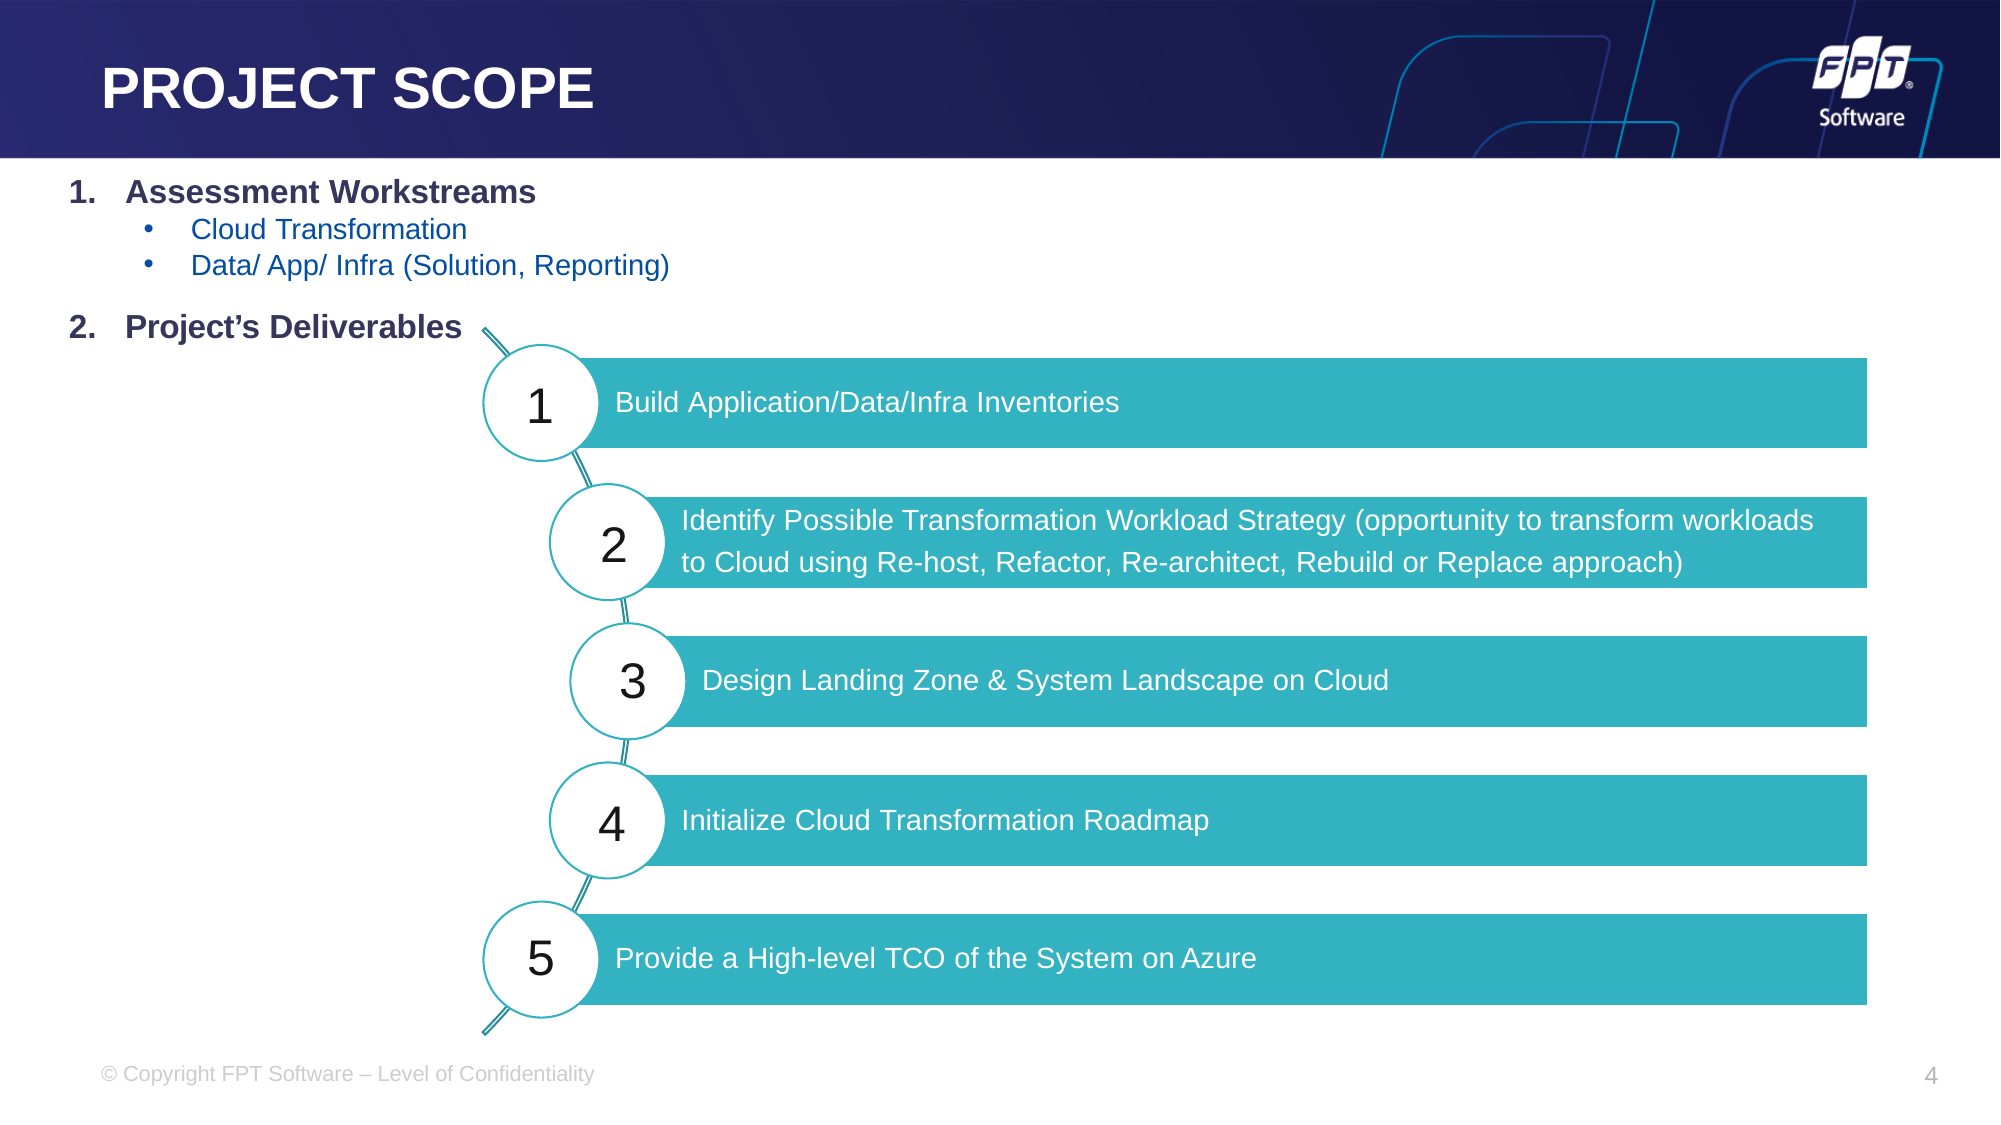

# PROJECT SCOPE
Assessment Workstreams
Cloud Transformation
Data/ App/ Infra (Solution, Reporting)

Project’s Deliverables
on/Data/Infra Inventories
Build Application/Data/Infra Inventories
Identify Possible Transformation Workload Strategy (opportunity to transform workloads
to Cloud using Re-host, Refactor, Re-architect, Rebuild or Replace approach)
Design Landing Zone & System Landscape on Cloud
Initialize Cloud Transformation Roadmap
Provide a High-level TCO of the System on Azure
1
2
3
4
5
4